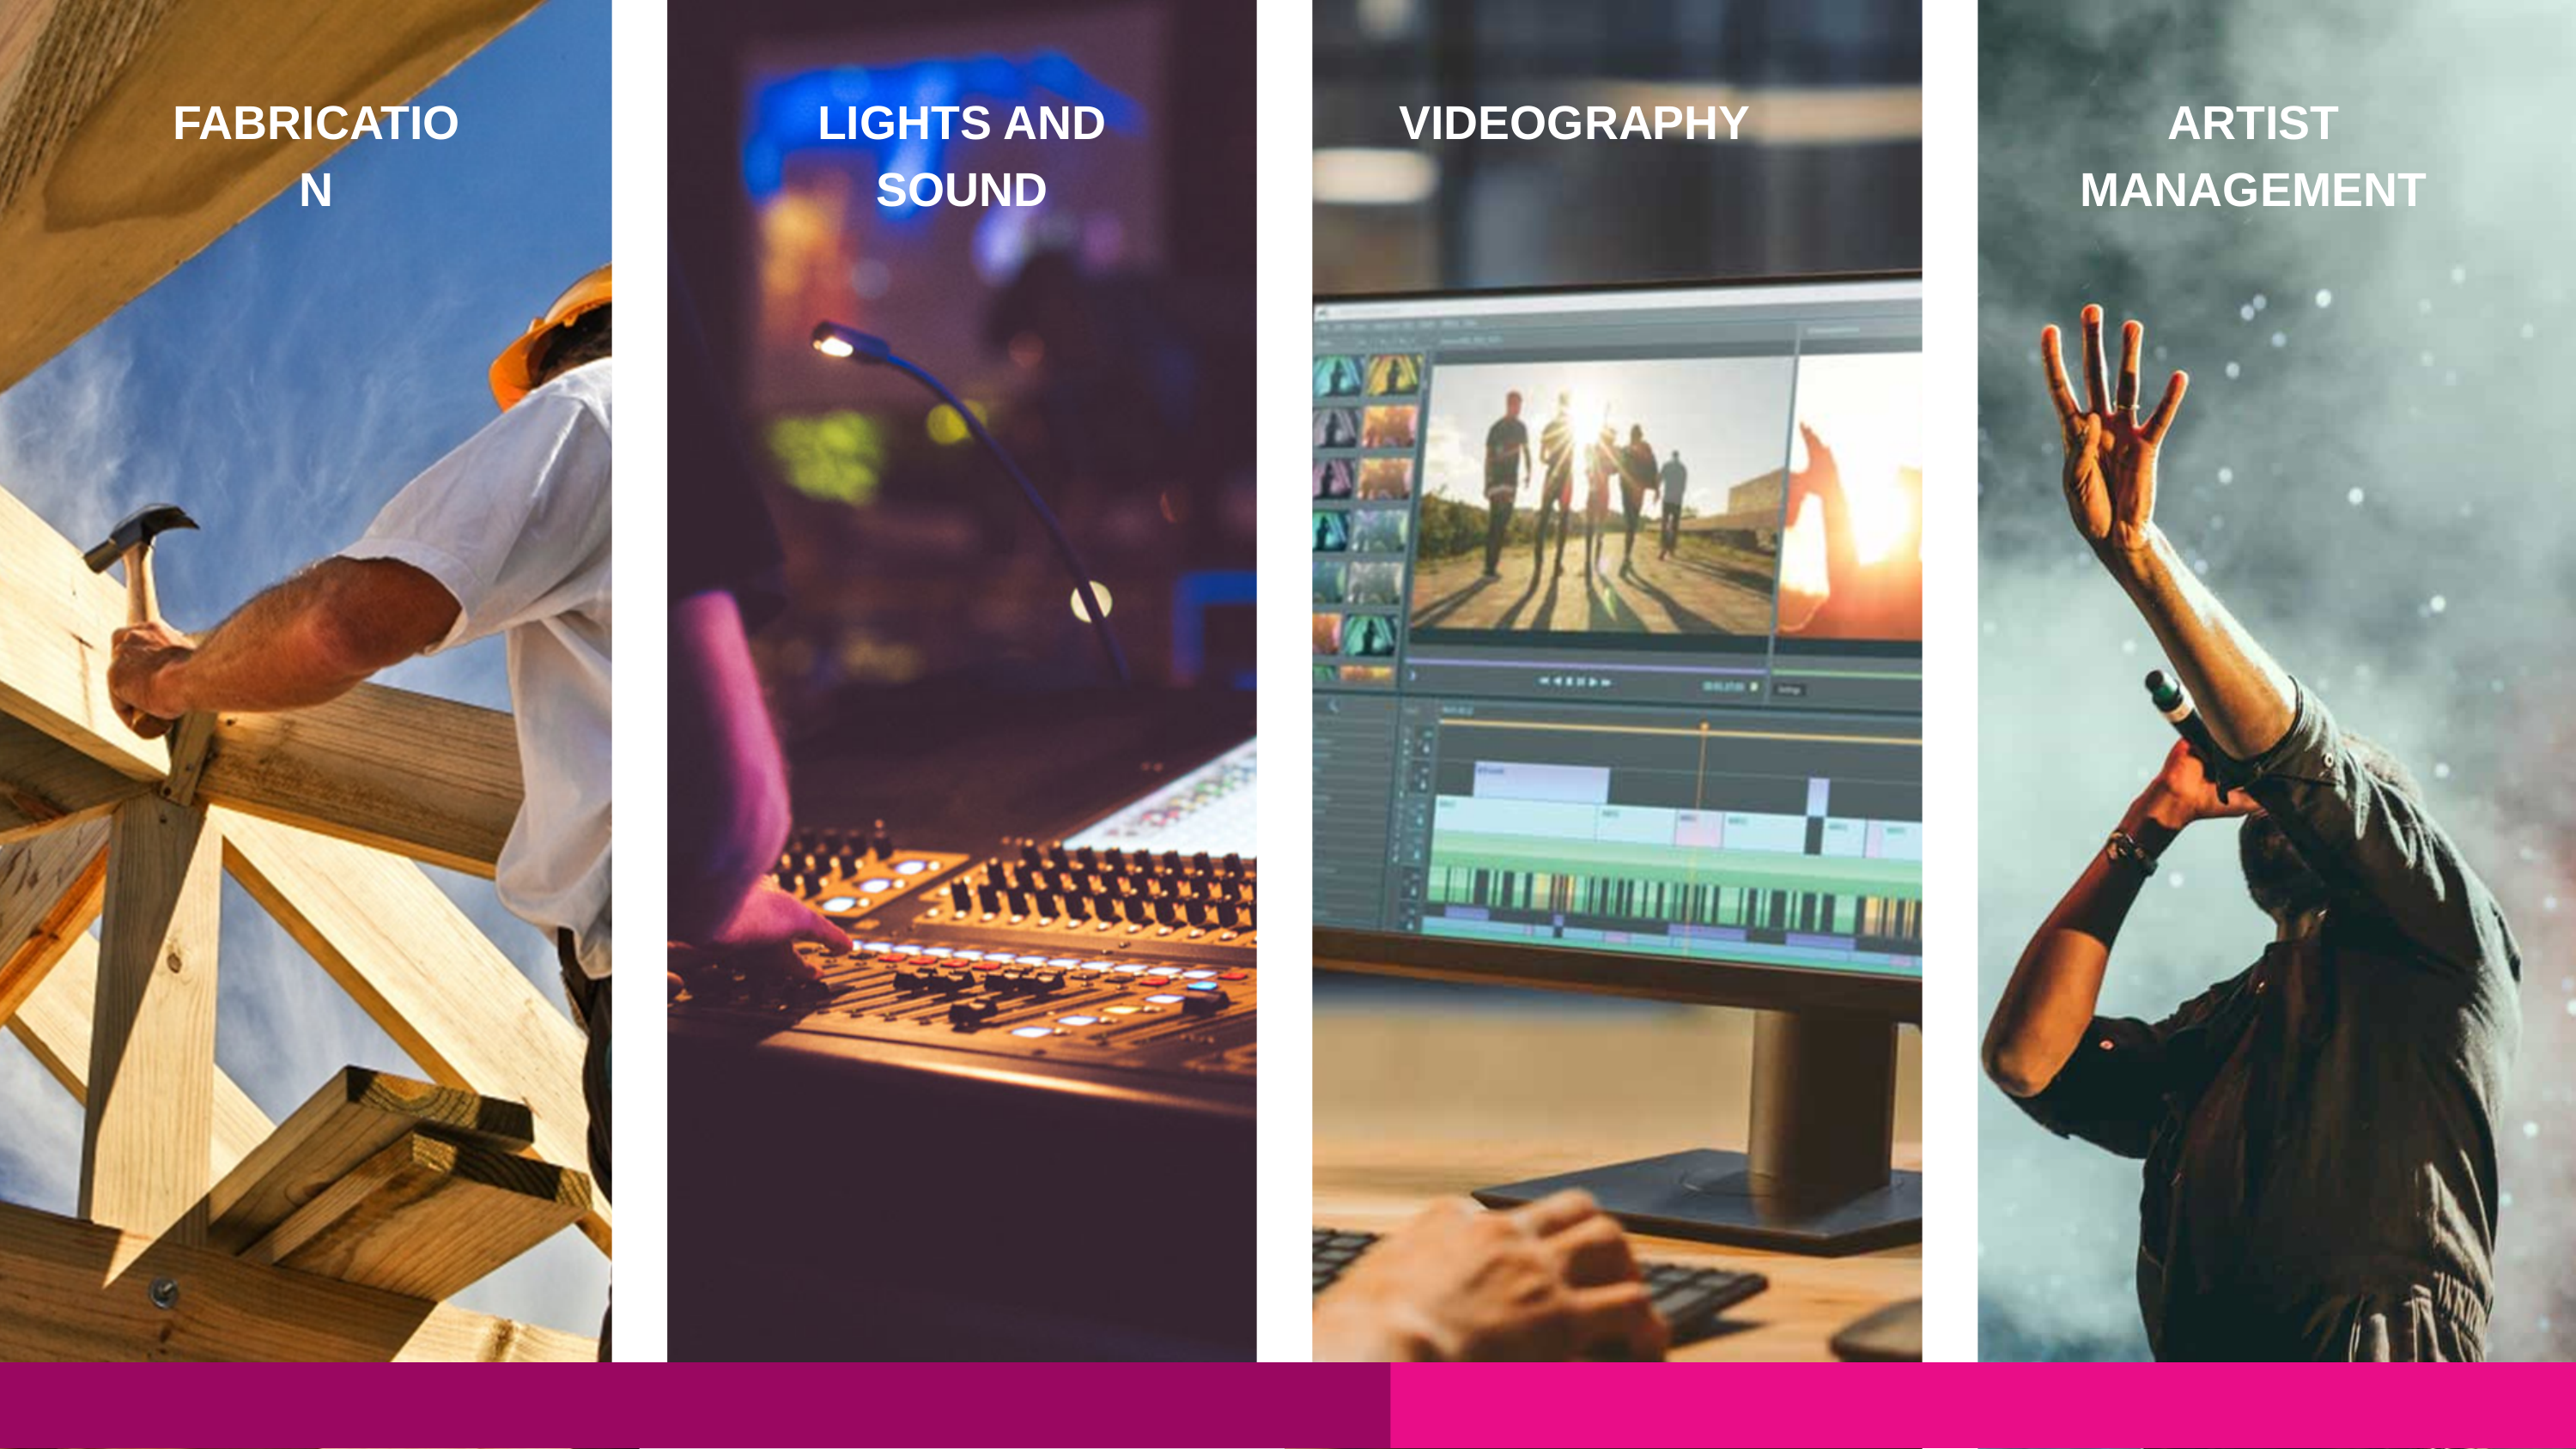

FABRICATION
LIGHTS AND SOUND
VIDEOGRAPHY
ARTIST MANAGEMENT